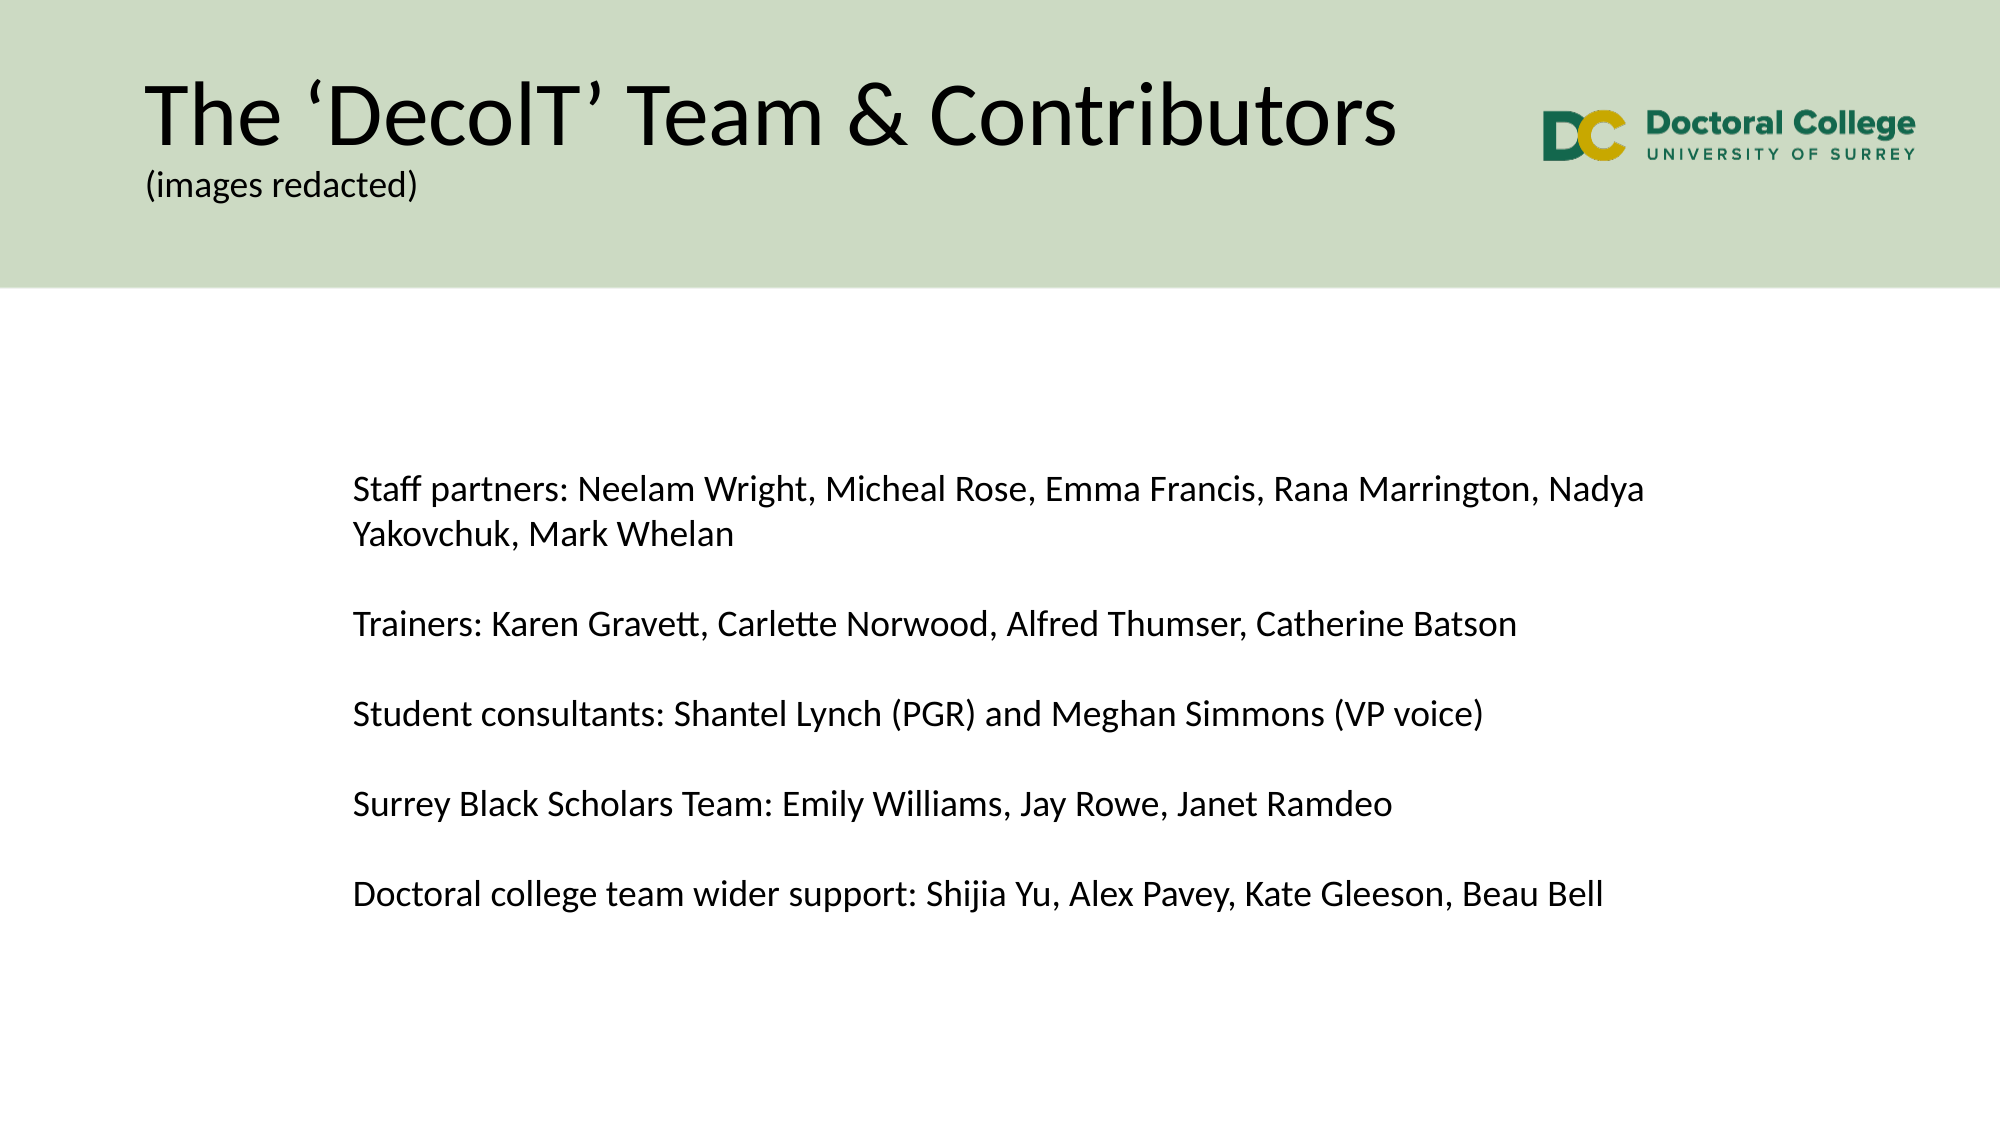

# The ‘DecolT’ Team & Contributors (images redacted)
Staff partners: Neelam Wright, Micheal Rose, Emma Francis, Rana Marrington, Nadya Yakovchuk, Mark Whelan
Trainers: Karen Gravett, Carlette Norwood, Alfred Thumser, Catherine Batson

Student consultants: Shantel Lynch (PGR) and Meghan Simmons (VP voice)

Surrey Black Scholars Team: Emily Williams, Jay Rowe, Janet Ramdeo

Doctoral college team wider support: Shijia Yu, Alex Pavey, Kate Gleeson, Beau Bell